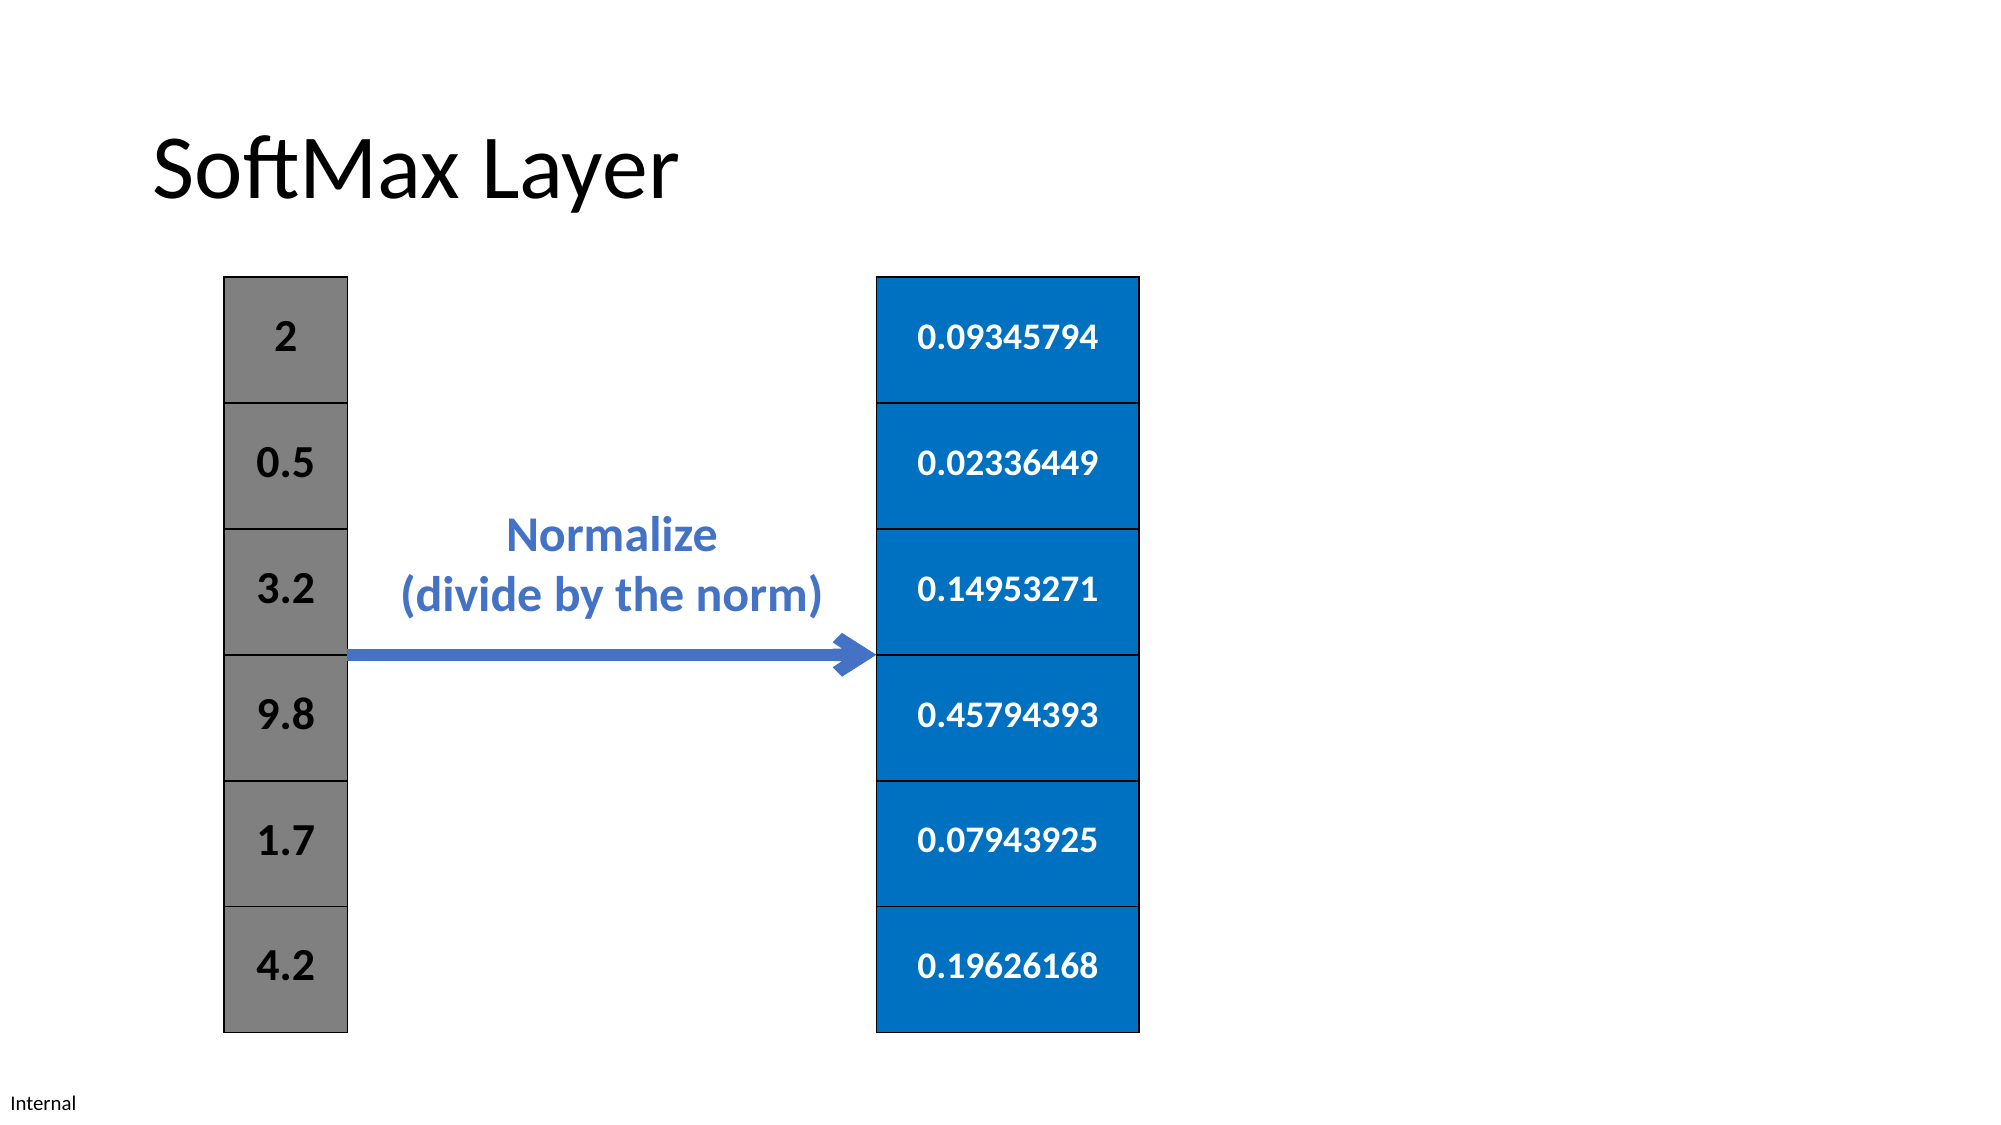

# SoftMax Layer
| 2 |
| --- |
| 0.5 |
| 3.2 |
| 9.8 |
| 1.7 |
| 4.2 |
| 0.09345794 |
| --- |
| 0.02336449 |
| 0.14953271 |
| 0.45794393 |
| 0.07943925 |
| 0.19626168 |
Normalize
(divide by the norm)